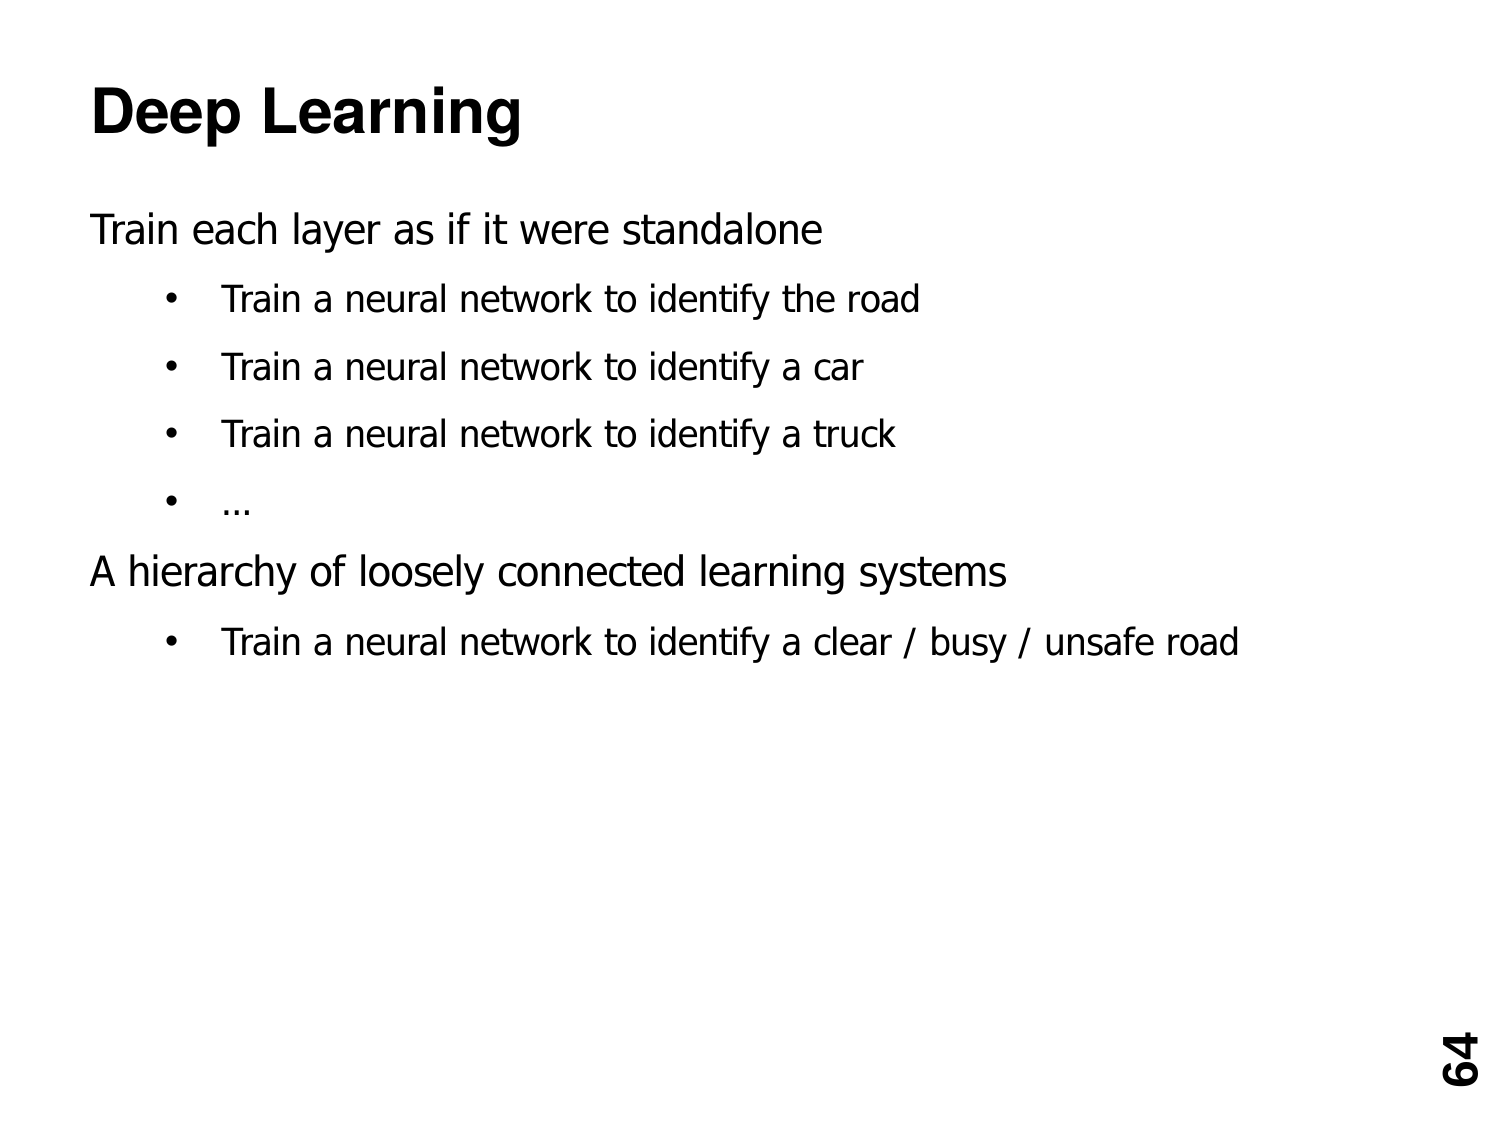

# Deep Learning
Train each layer as if it were standalone
Train a neural network to identify the road
Train a neural network to identify a car
Train a neural network to identify a truck
…
A hierarchy of loosely connected learning systems
Train a neural network to identify a clear / busy / unsafe road
64